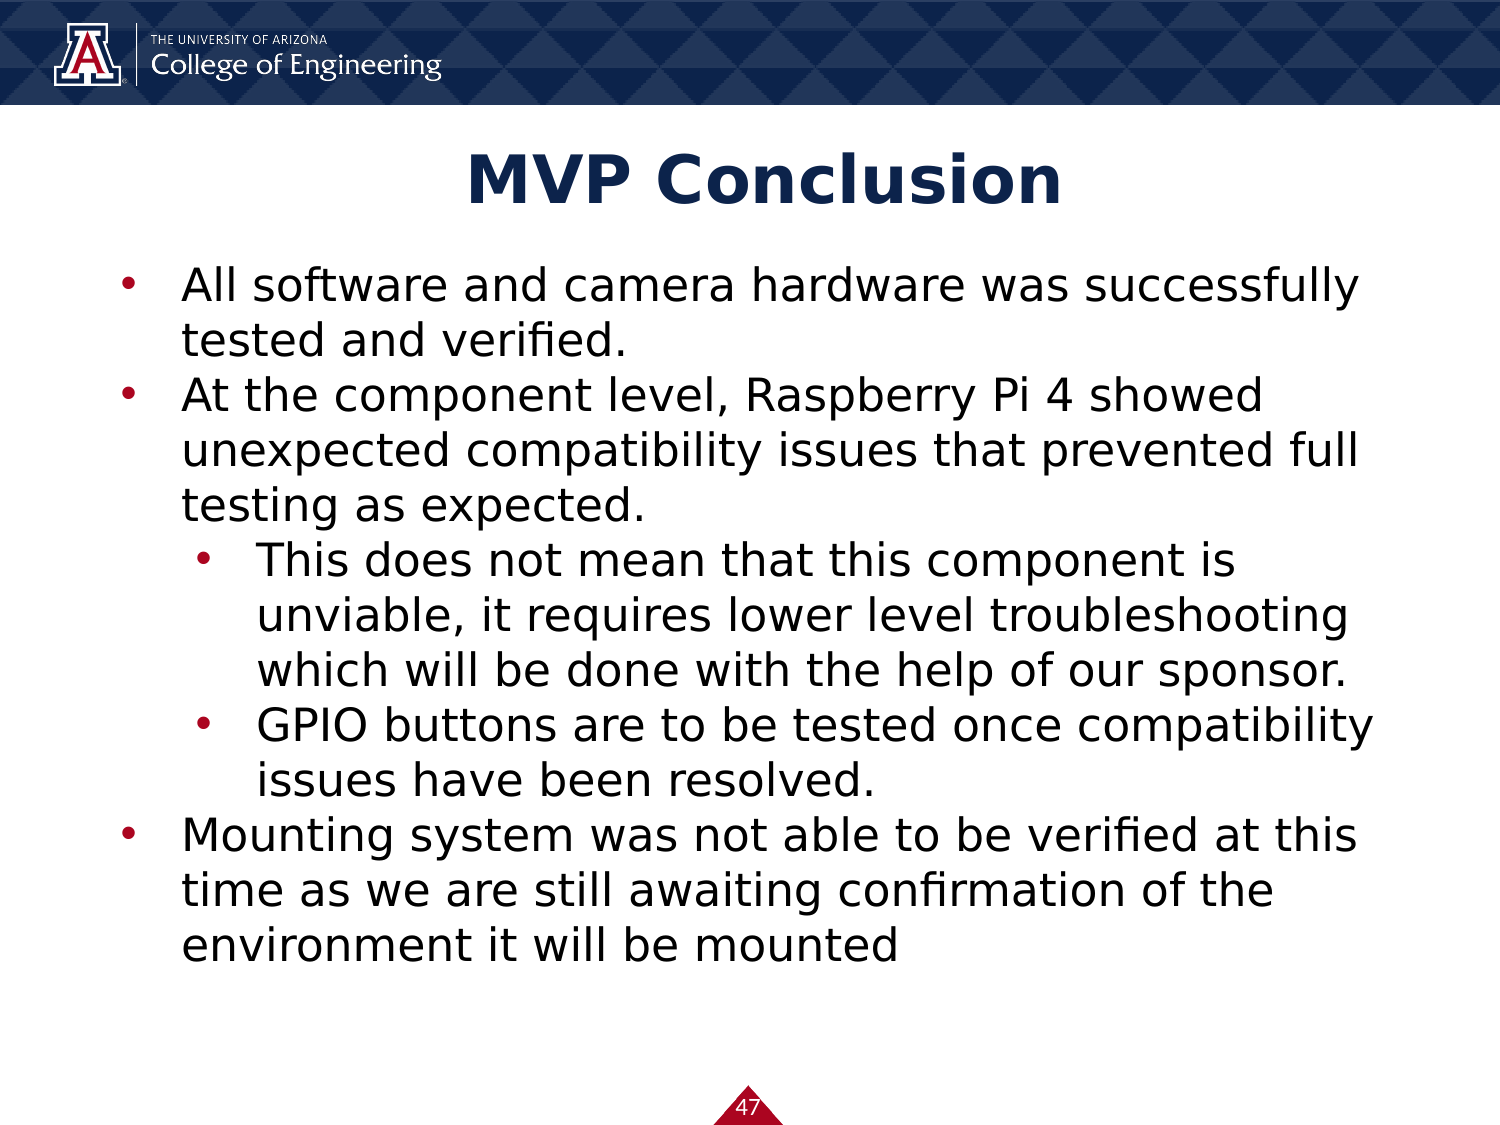

# MVP Conclusion
All software and camera hardware was successfully tested and verified.
At the component level, Raspberry Pi 4 showed unexpected compatibility issues that prevented full testing as expected.
This does not mean that this component is unviable, it requires lower level troubleshooting which will be done with the help of our sponsor.
GPIO buttons are to be tested once compatibility issues have been resolved.
Mounting system was not able to be verified at this time as we are still awaiting confirmation of the environment it will be mounted
47